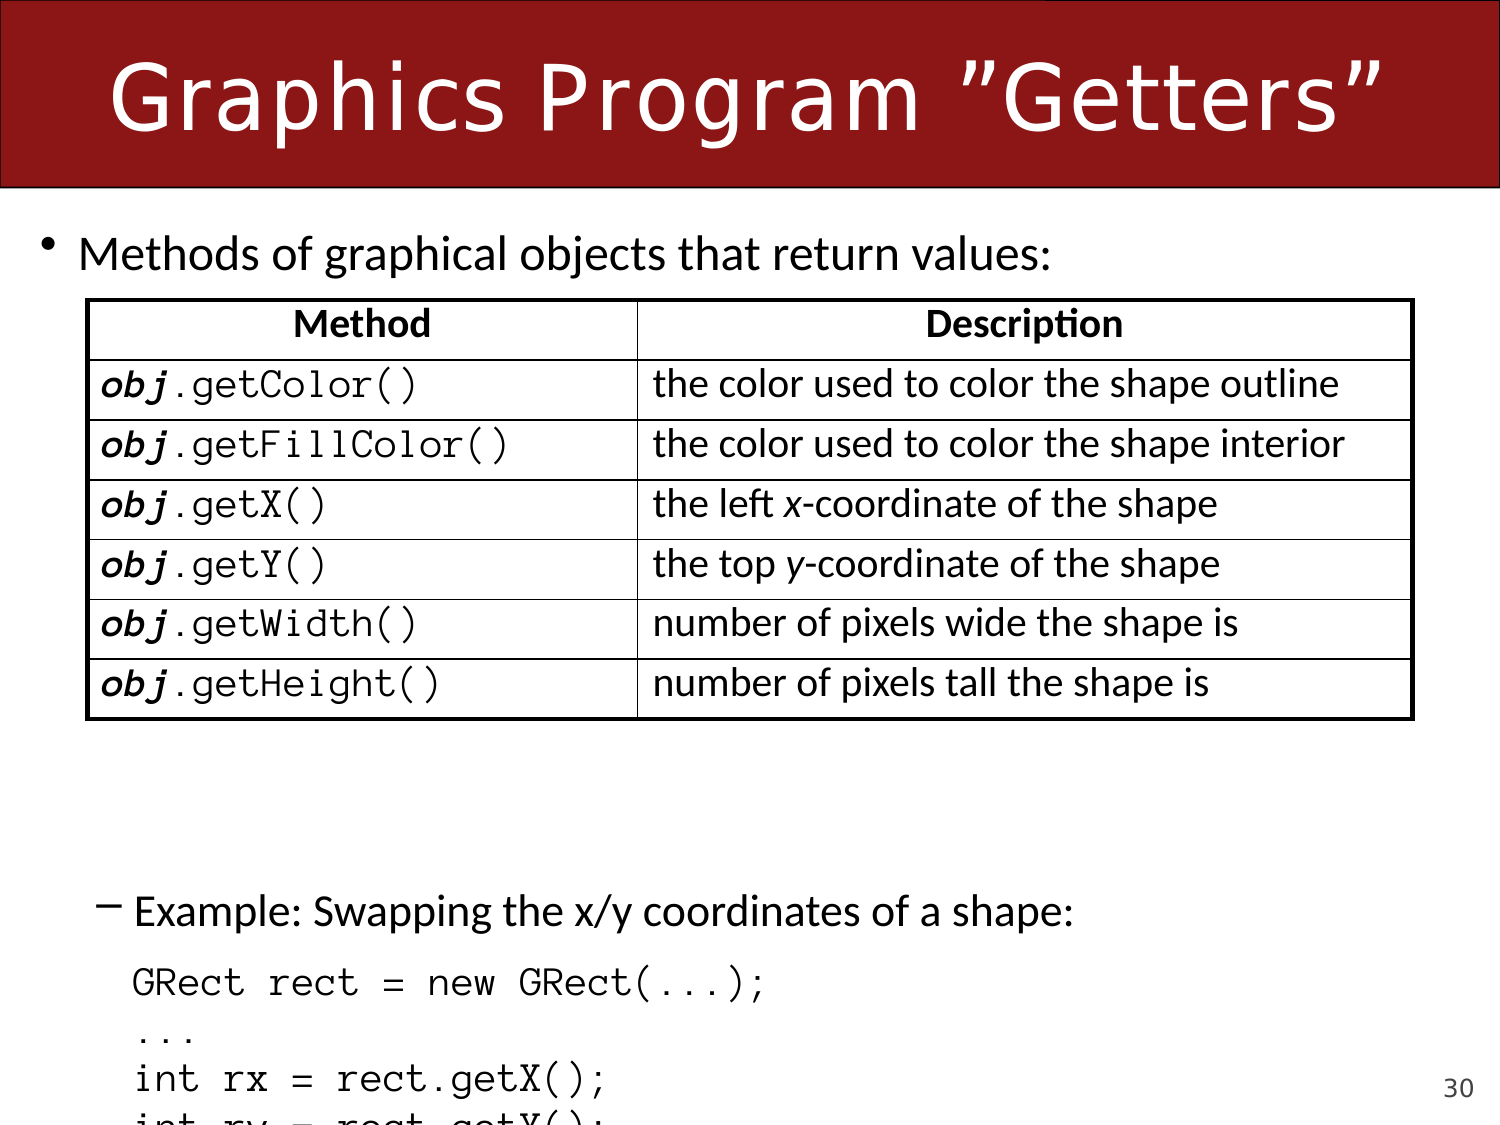

# Graphics Program ”Getters”
Methods of graphical objects that return values:

Example: Swapping the x/y coordinates of a shape:

	GRect rect = new GRect(...);
	...
	int rx = rect.getX();
	int ry = rect.getY();
	rect.setLocation(ry, rx);
| Method | Description |
| --- | --- |
| obj.getColor() | the color used to color the shape outline |
| obj.getFillColor() | the color used to color the shape interior |
| obj.getX() | the left x-coordinate of the shape |
| obj.getY() | the top y-coordinate of the shape |
| obj.getWidth() | number of pixels wide the shape is |
| obj.getHeight() | number of pixels tall the shape is |